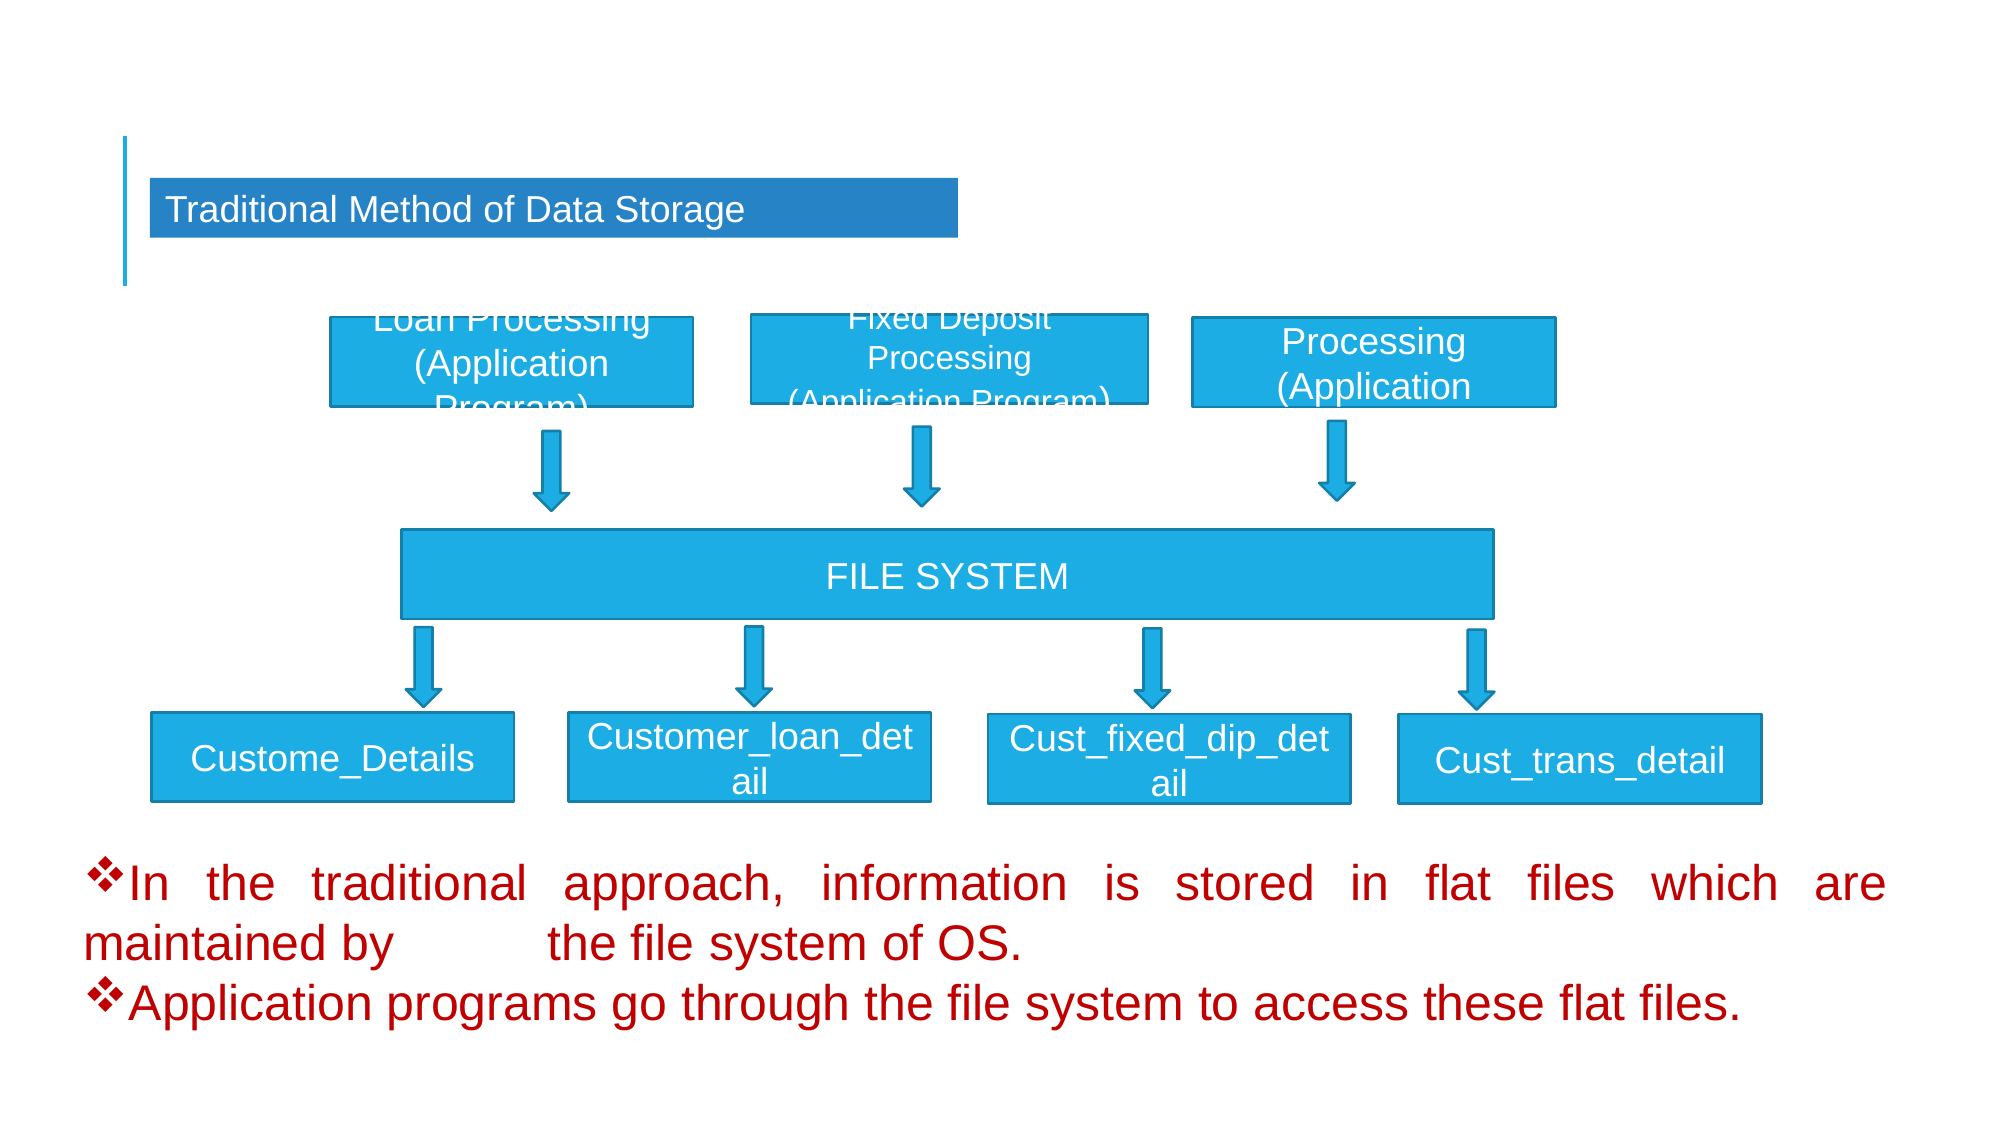

Traditional Method of Data Storage
Fixed Deposit Processing
(Application Program)
Loan Processing
(Application Program)
Transaction Processing
(Application Program)

FILE SYSTEM

Custome_Details
Customer_loan_detail
Cust_fixed_dip_detail
Cust_trans_detail
In the traditional approach, information is stored in flat files which are maintained by           the file system of OS.
Application programs go through the file system to access these flat files.